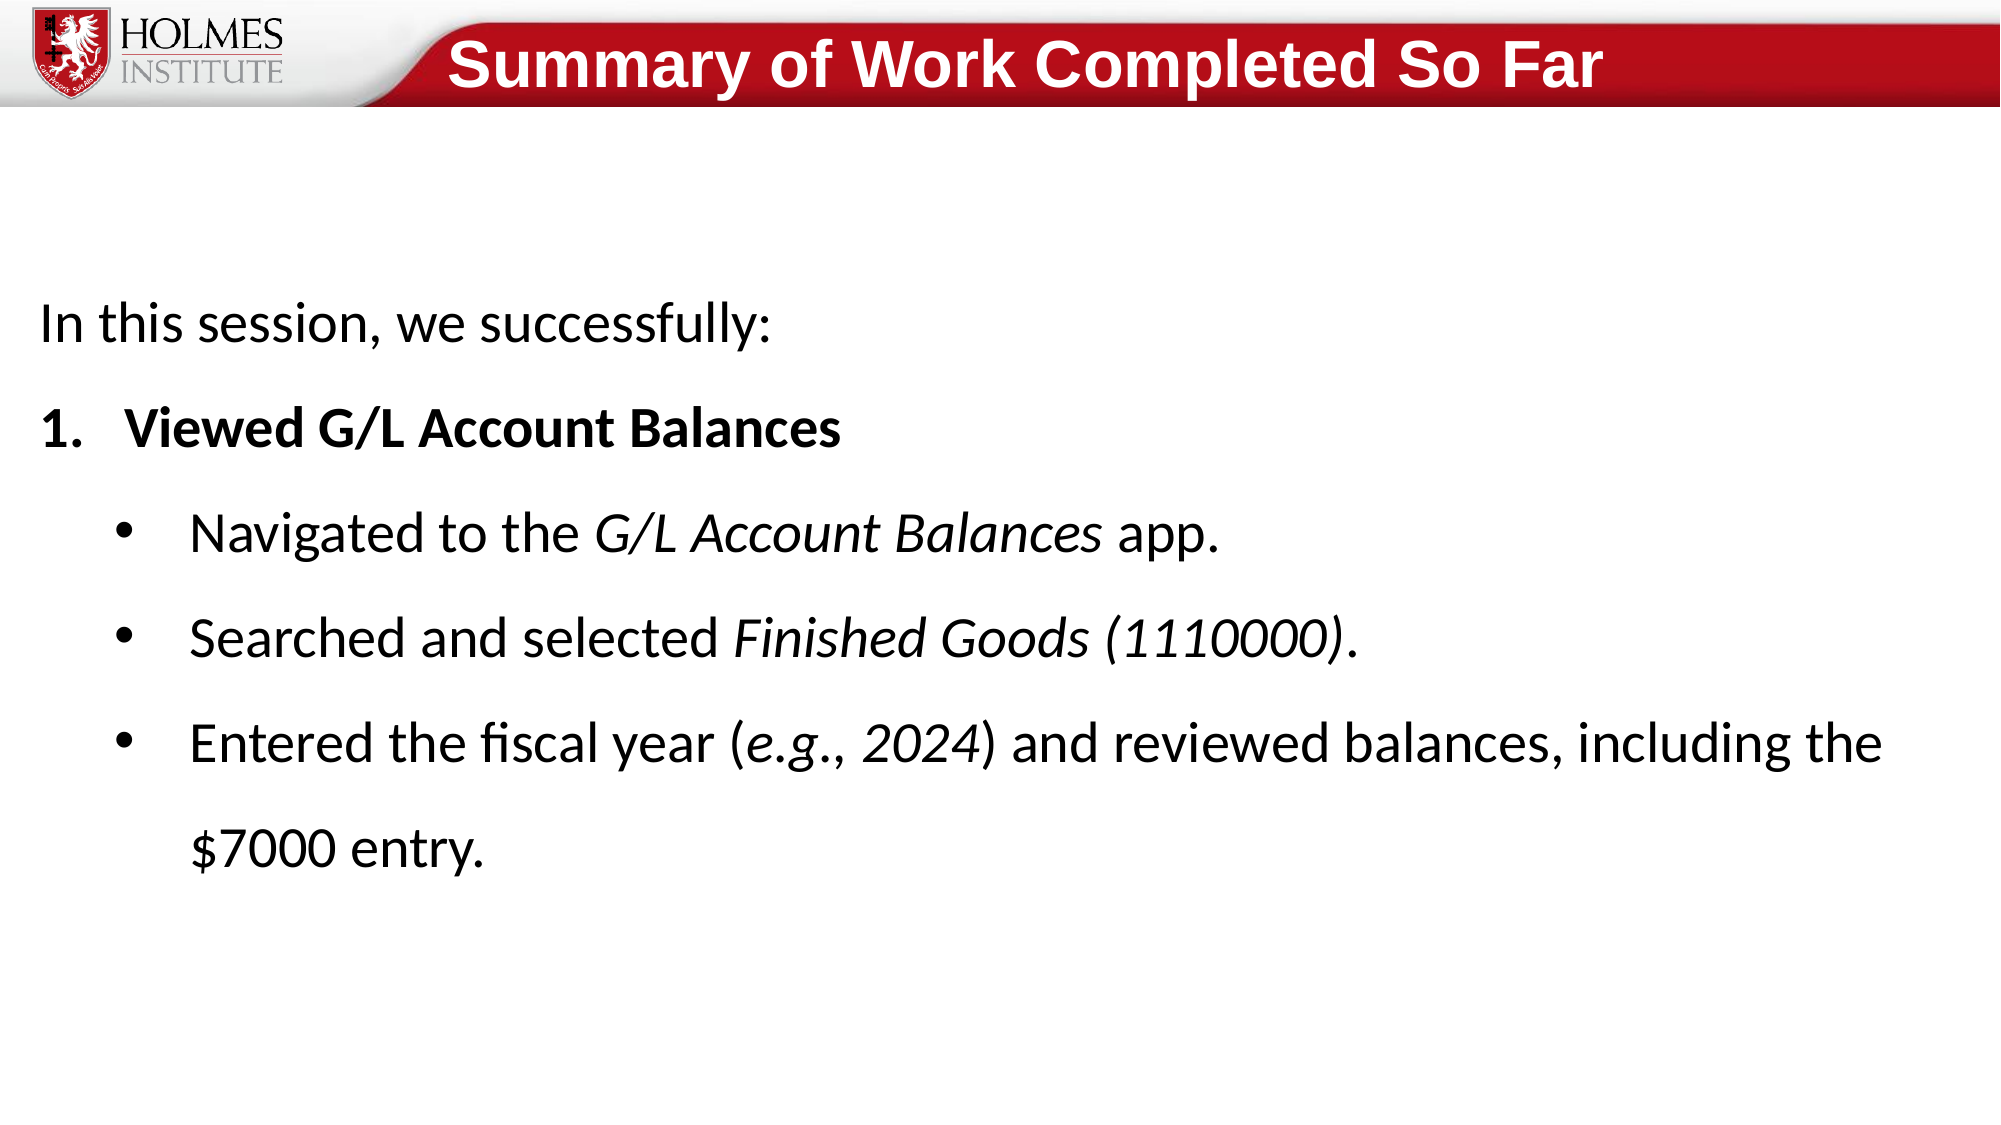

Summary of Work Completed So Far
In this session, we successfully:
Viewed G/L Account Balances
Navigated to the G/L Account Balances app.
Searched and selected Finished Goods (1110000).
Entered the fiscal year (e.g., 2024) and reviewed balances, including the $7000 entry.